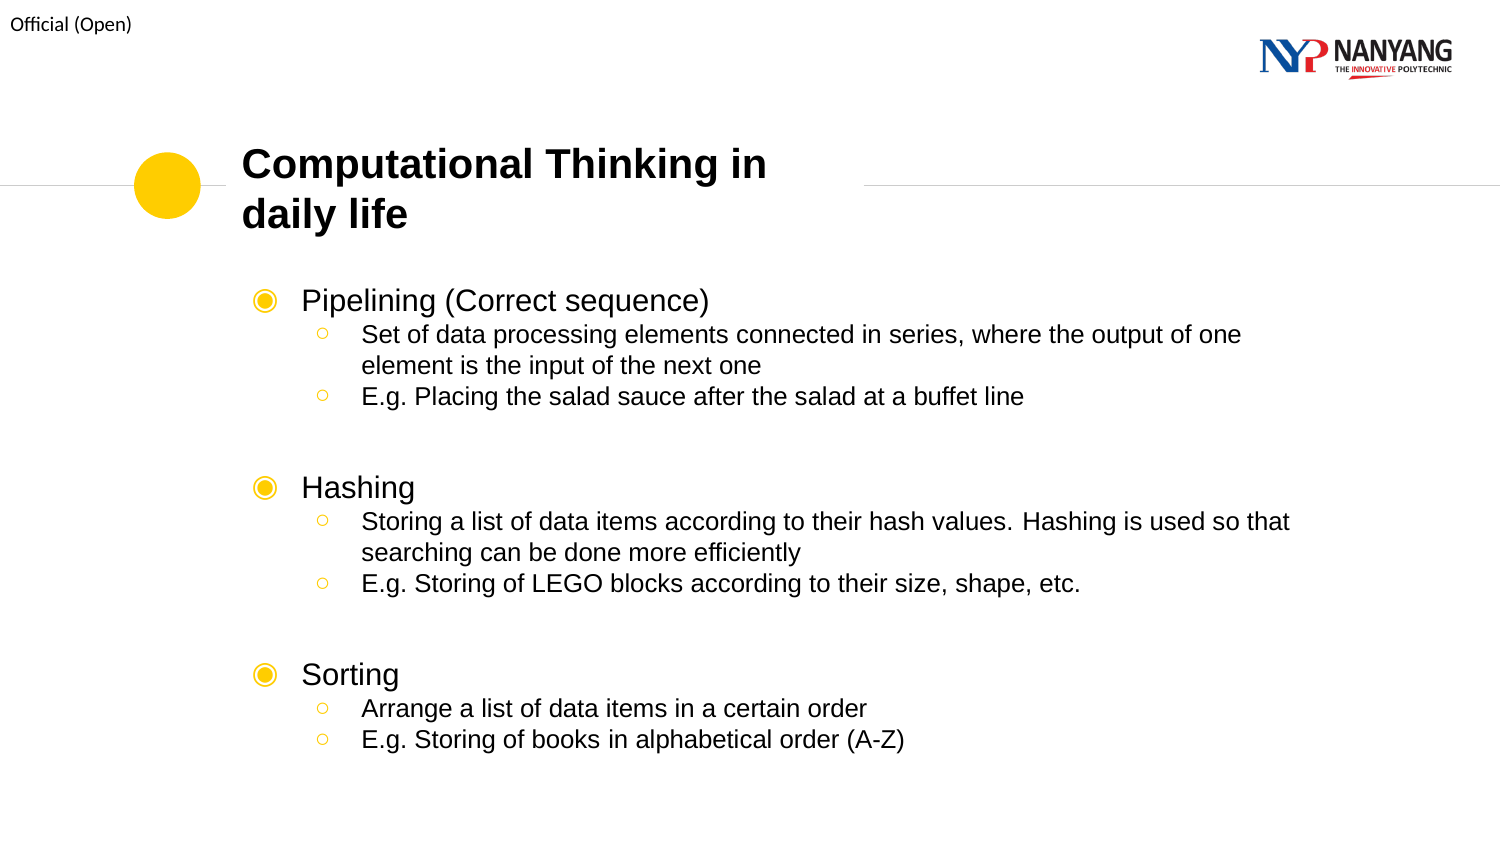

# Computational Thinking in daily life
Pipelining (Correct sequence)
Set of data processing elements connected in series, where the output of one element is the input of the next one
E.g. Placing the salad sauce after the salad at a buffet line

Hashing
Storing a list of data items according to their hash values. Hashing is used so that searching can be done more efficiently
E.g. Storing of LEGO blocks according to their size, shape, etc.

Sorting
Arrange a list of data items in a certain order
E.g. Storing of books in alphabetical order (A-Z)